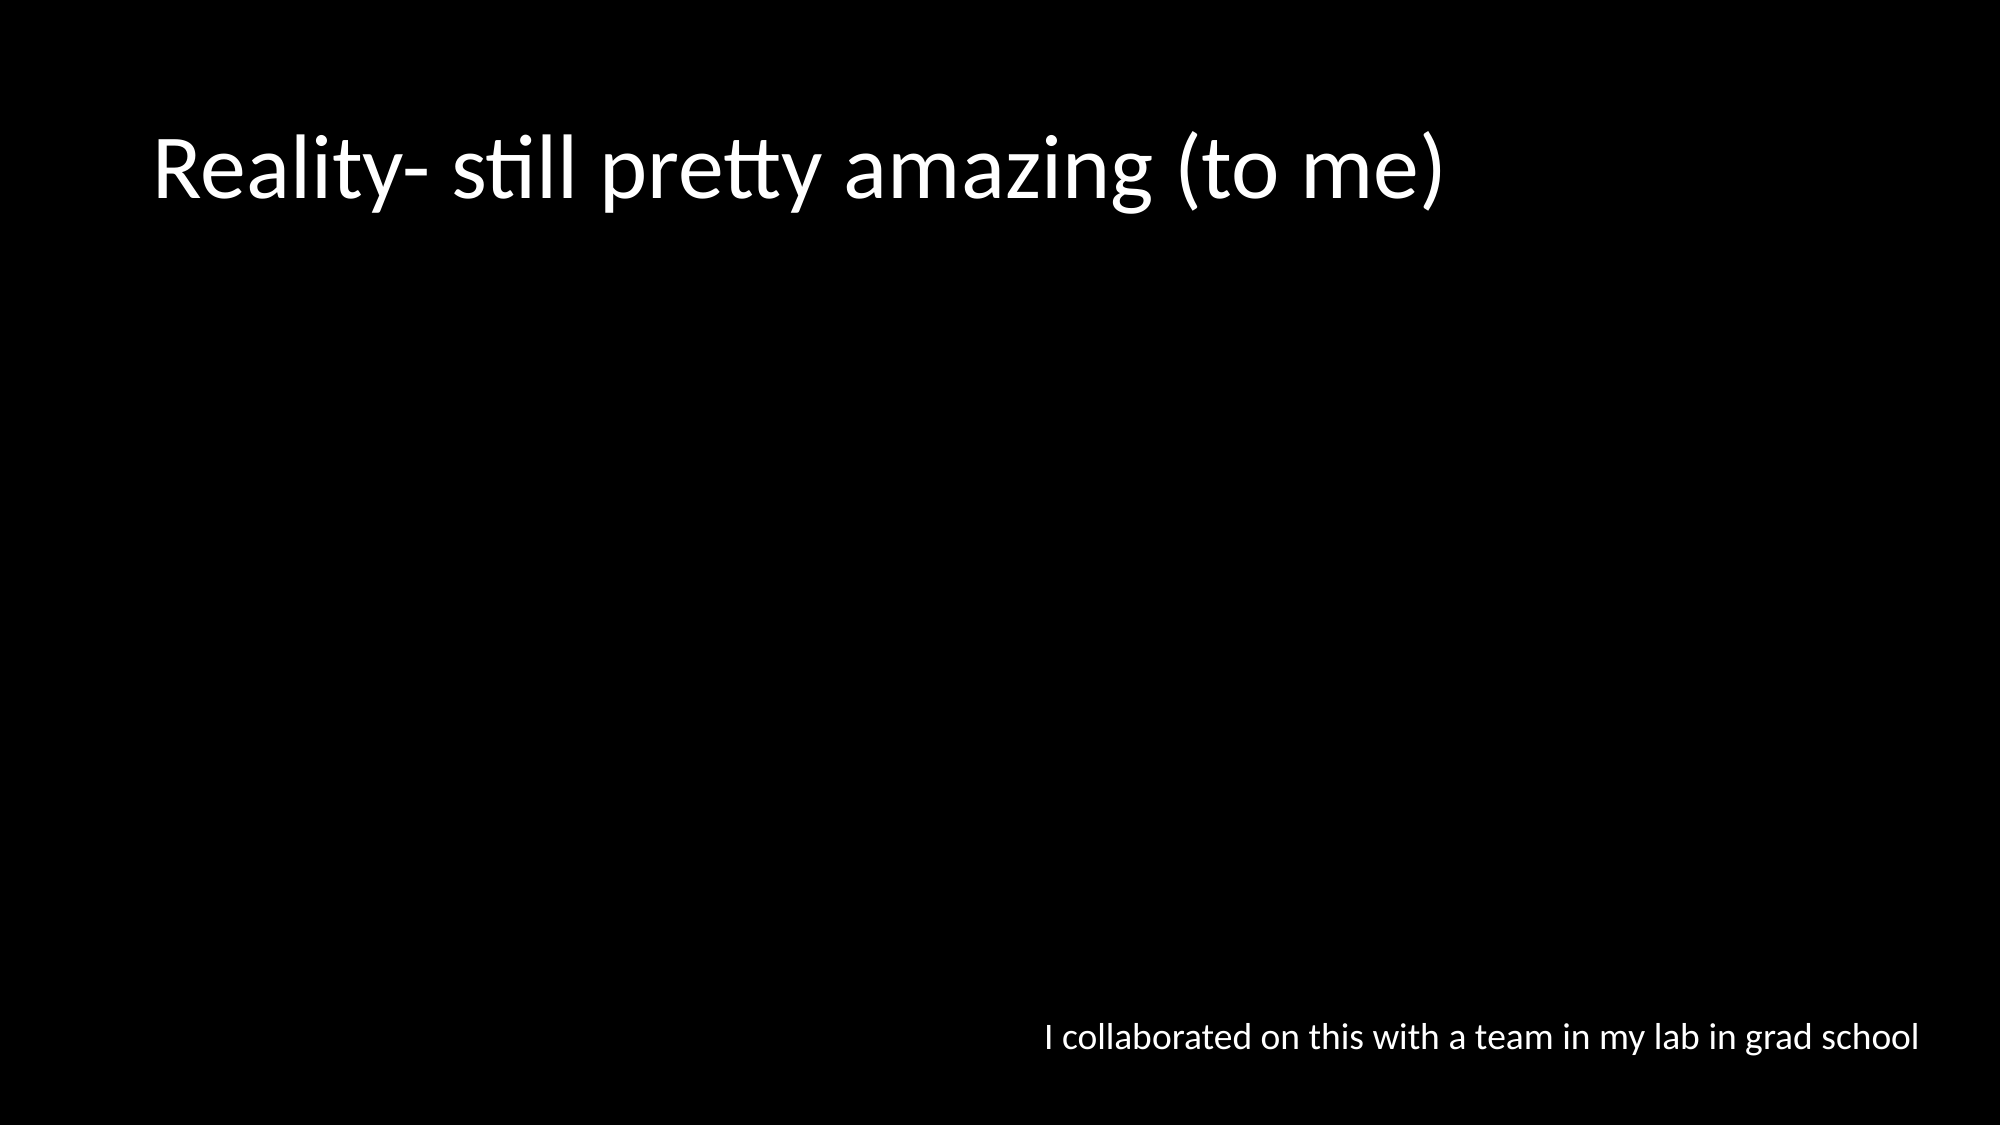

# Reality- still pretty amazing (to me)
I collaborated on this with a team in my lab in grad school